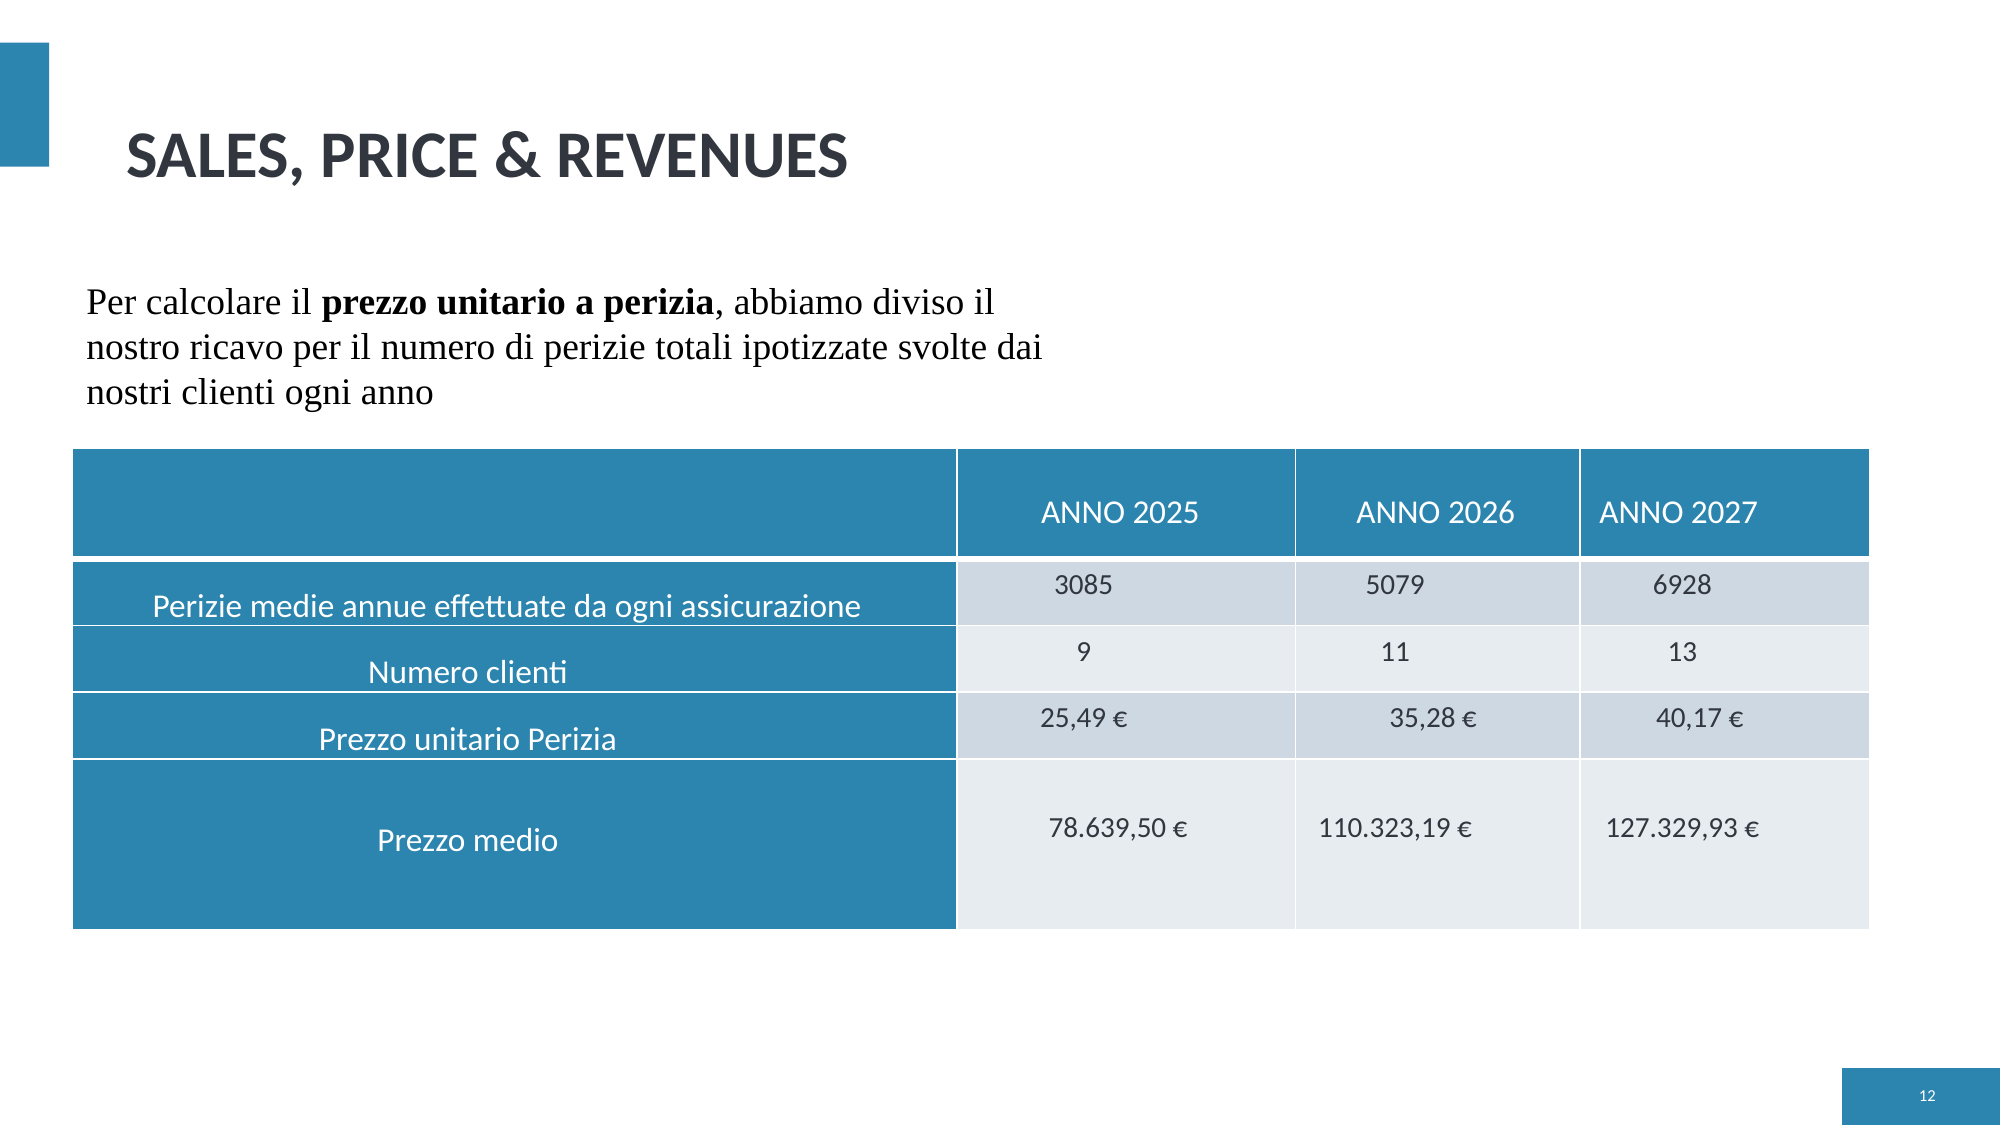

# SALES, PRICE & REVENUES
Per calcolare il prezzo unitario a perizia, abbiamo diviso il nostro ricavo per il numero di perizie totali ipotizzate svolte dai nostri clienti ogni anno
|  | ANNO 2025 | ANNO 2026 | ANNO 2027 |
| --- | --- | --- | --- |
| Perizie medie annue effettuate da ogni assicurazione | 3085 | 5079 | 6928 |
| Numero clienti | 9 | 11 | 13 |
| Prezzo unitario Perizia | 25,49 € | 35,28 € | 40,17 € |
| Prezzo medio | 78.639,50 € | 110.323,19 € | 127.329,93 € |
12